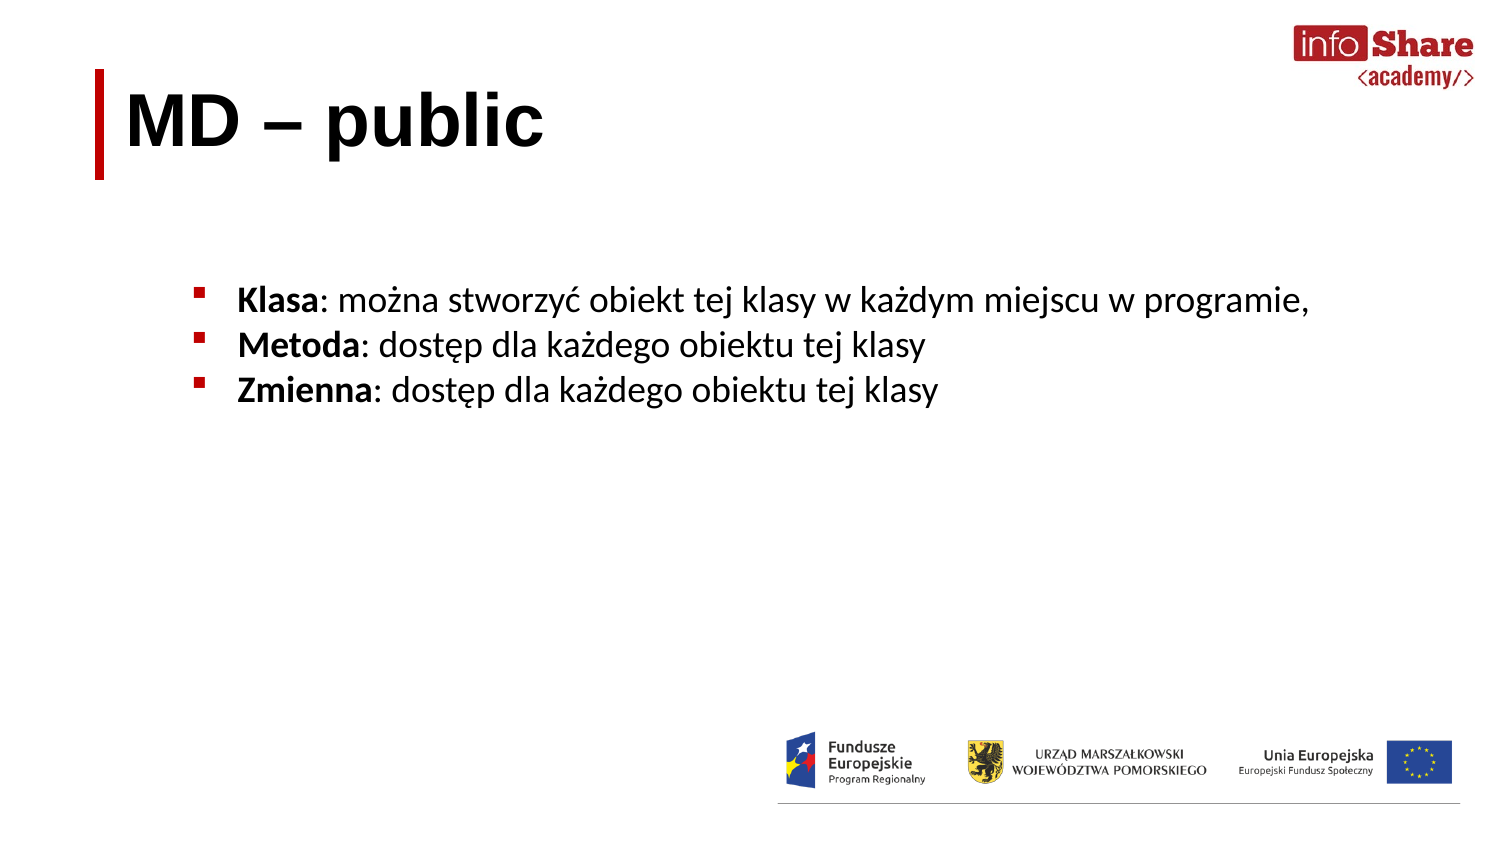

MD – public
Klasa: można stworzyć obiekt tej klasy w każdym miejscu w programie,
Metoda: dostęp dla każdego obiektu tej klasy
Zmienna: dostęp dla każdego obiektu tej klasy